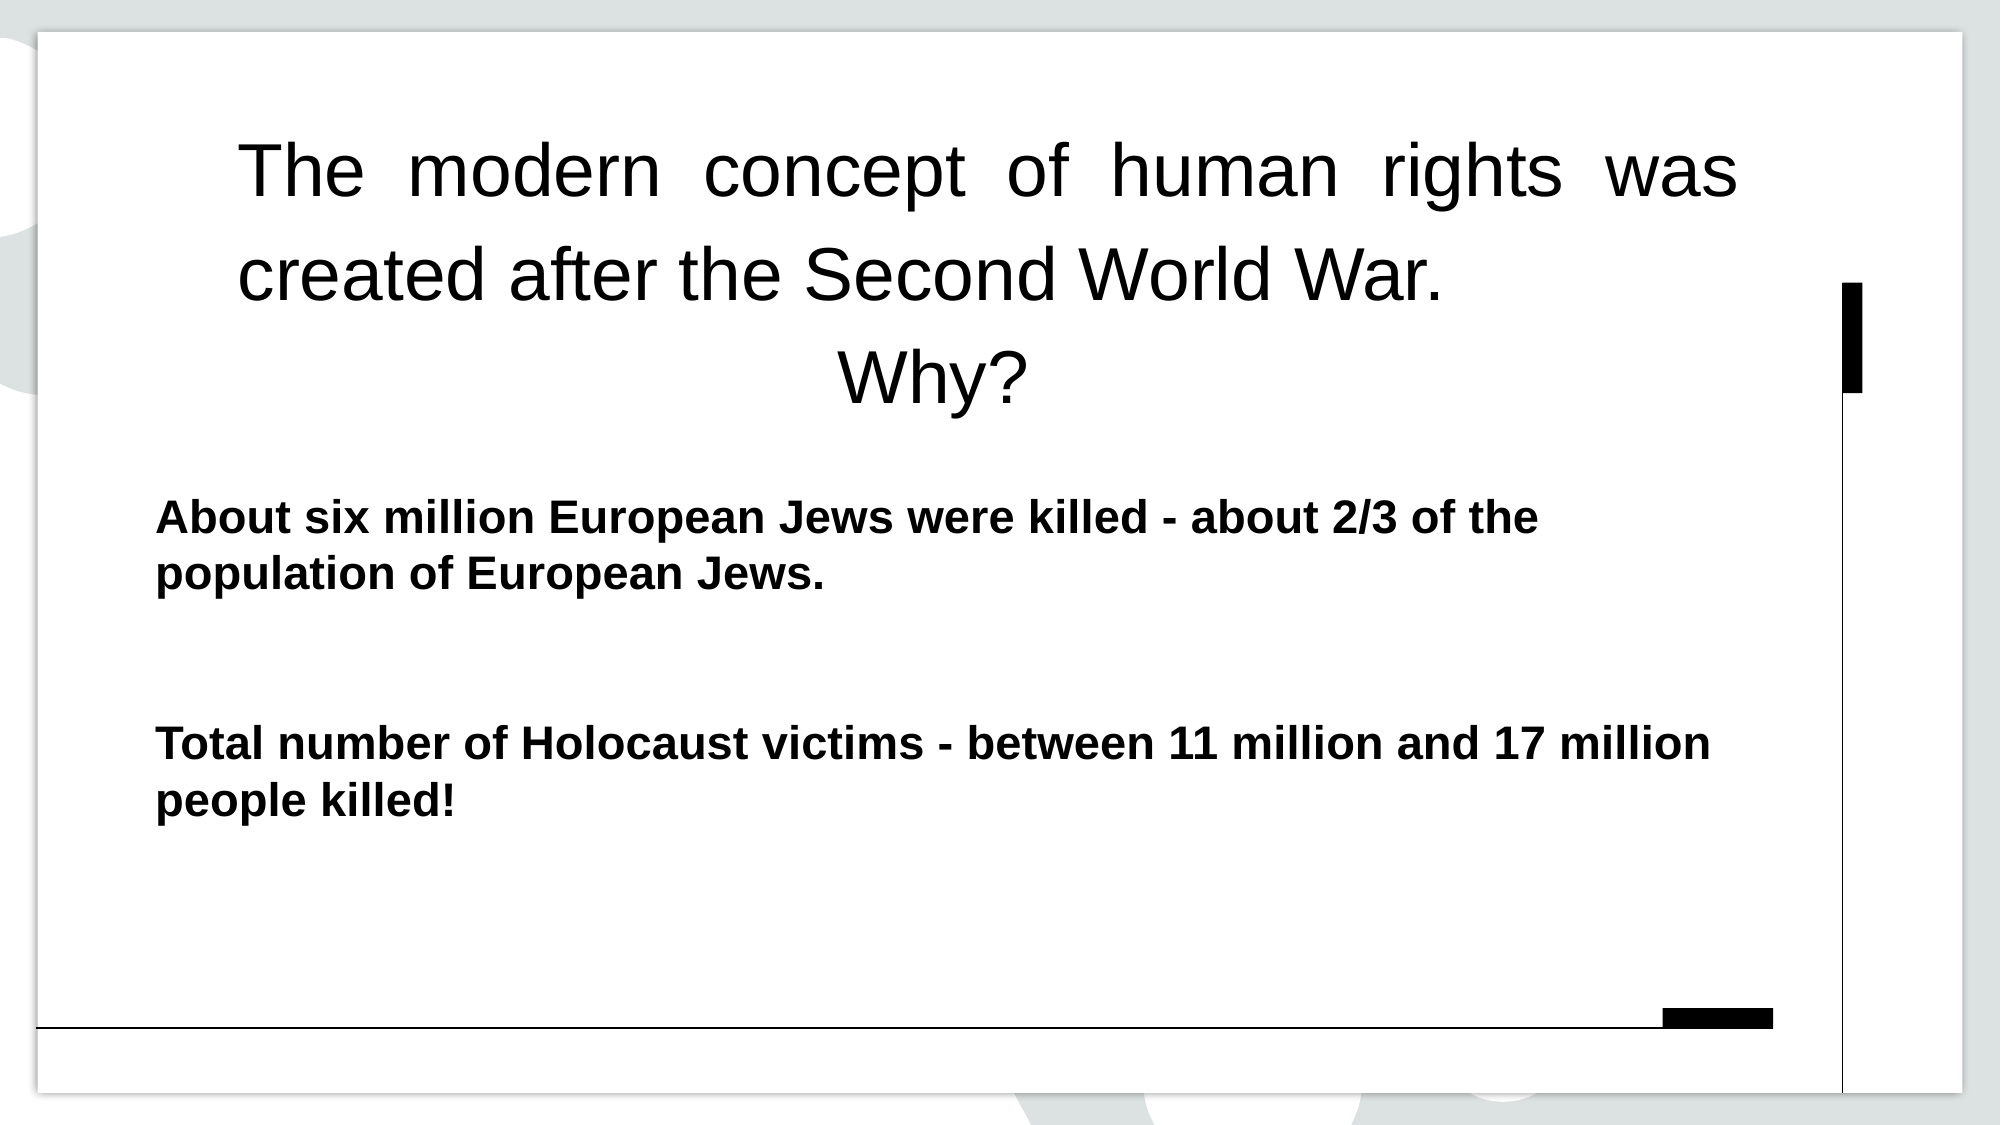

The modern concept of human rights was created after the Second World War.
Why?

About six million European Jews were killed - about 2/3 of the population of European Jews.

Total number of Holocaust victims - between 11 million and 17 million people killed!